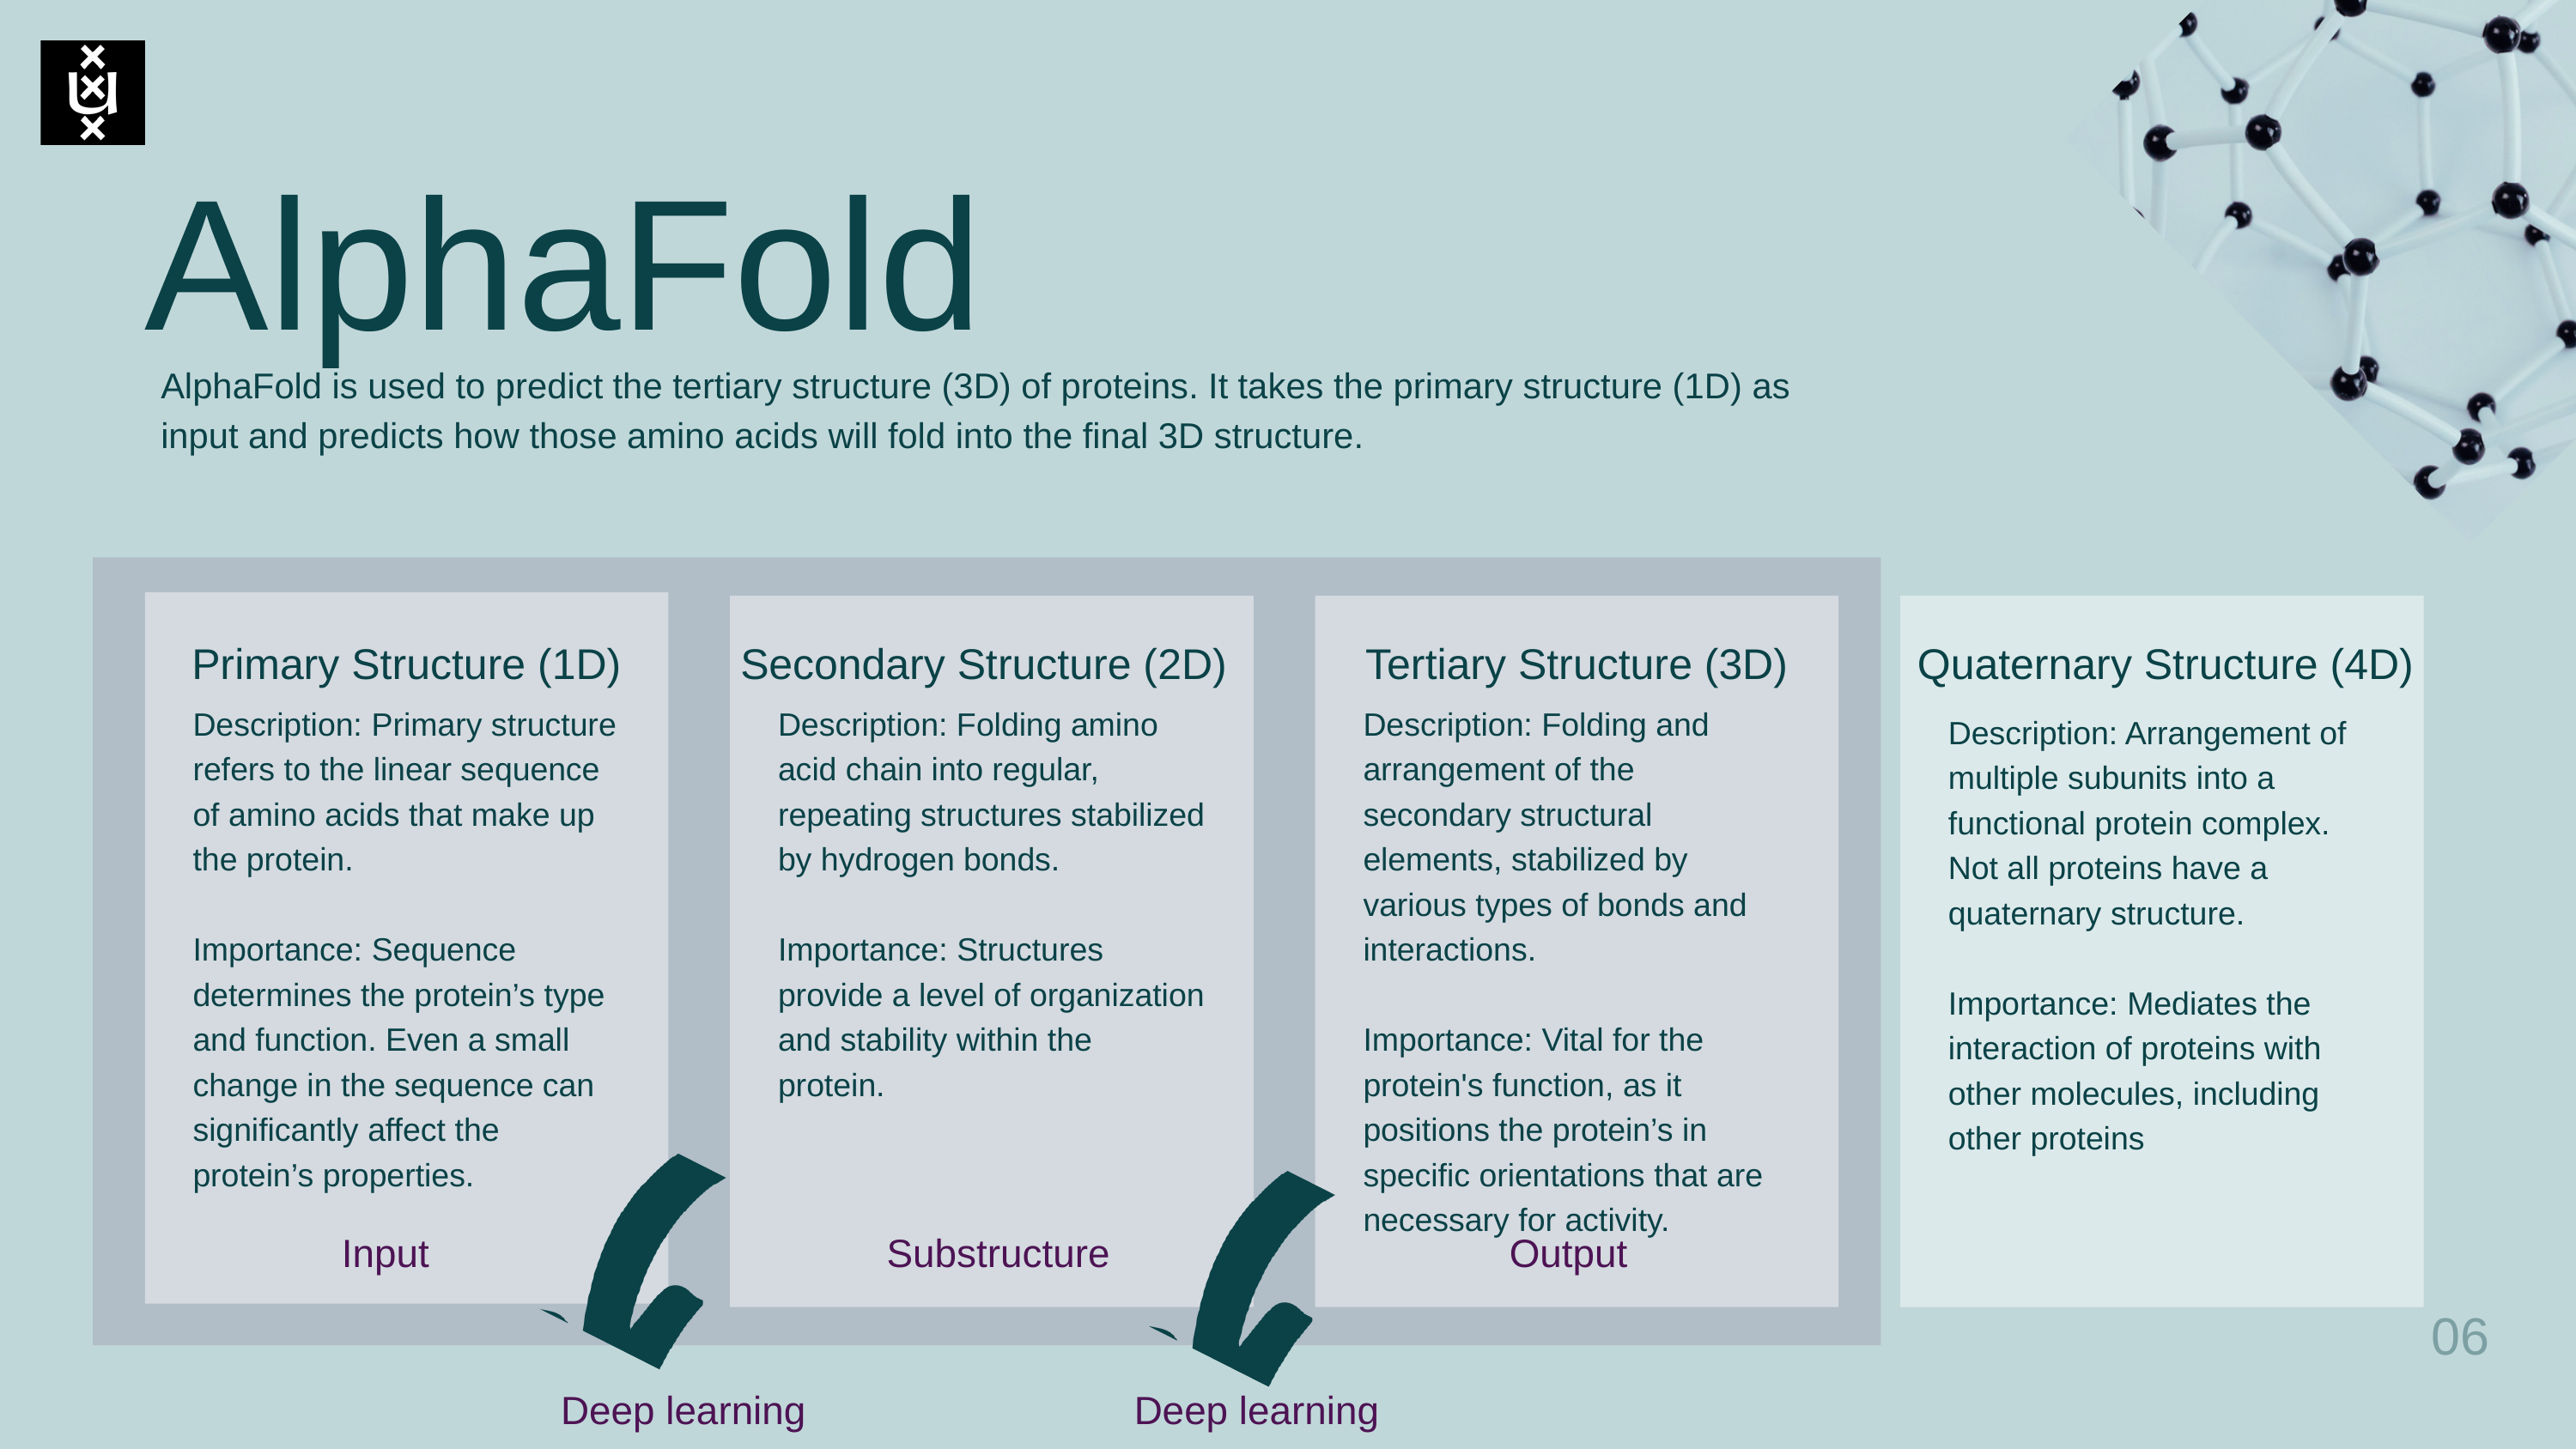

AlphaFold
AlphaFold is used to predict the tertiary structure (3D) of proteins. It takes the primary structure (1D) as input and predicts how those amino acids will fold into the final 3D structure.

Primary Structure (1D)
Secondary Structure (2D)
Tertiary Structure (3D)
Quaternary Structure (4D)
Description: Primary structure refers to the linear sequence of amino acids that make up the protein.

Importance: Sequence determines the protein’s type and function. Even a small change in the sequence can significantly affect the protein’s properties.

Description: Folding amino acid chain into regular, repeating structures stabilized by hydrogen bonds.

Importance: Structures provide a level of organization and stability within the protein.

Description: Folding and arrangement of the secondary structural elements, stabilized by various types of bonds and interactions.

Importance: Vital for the protein's function, as it positions the protein’s in specific orientations that are necessary for activity.

Description: Arrangement of multiple subunits into a functional protein complex. Not all proteins have a quaternary structure.

Importance: Mediates the interaction of proteins with other molecules, including other proteins

Input
Substructure
Output
06
Deep learning
Deep learning